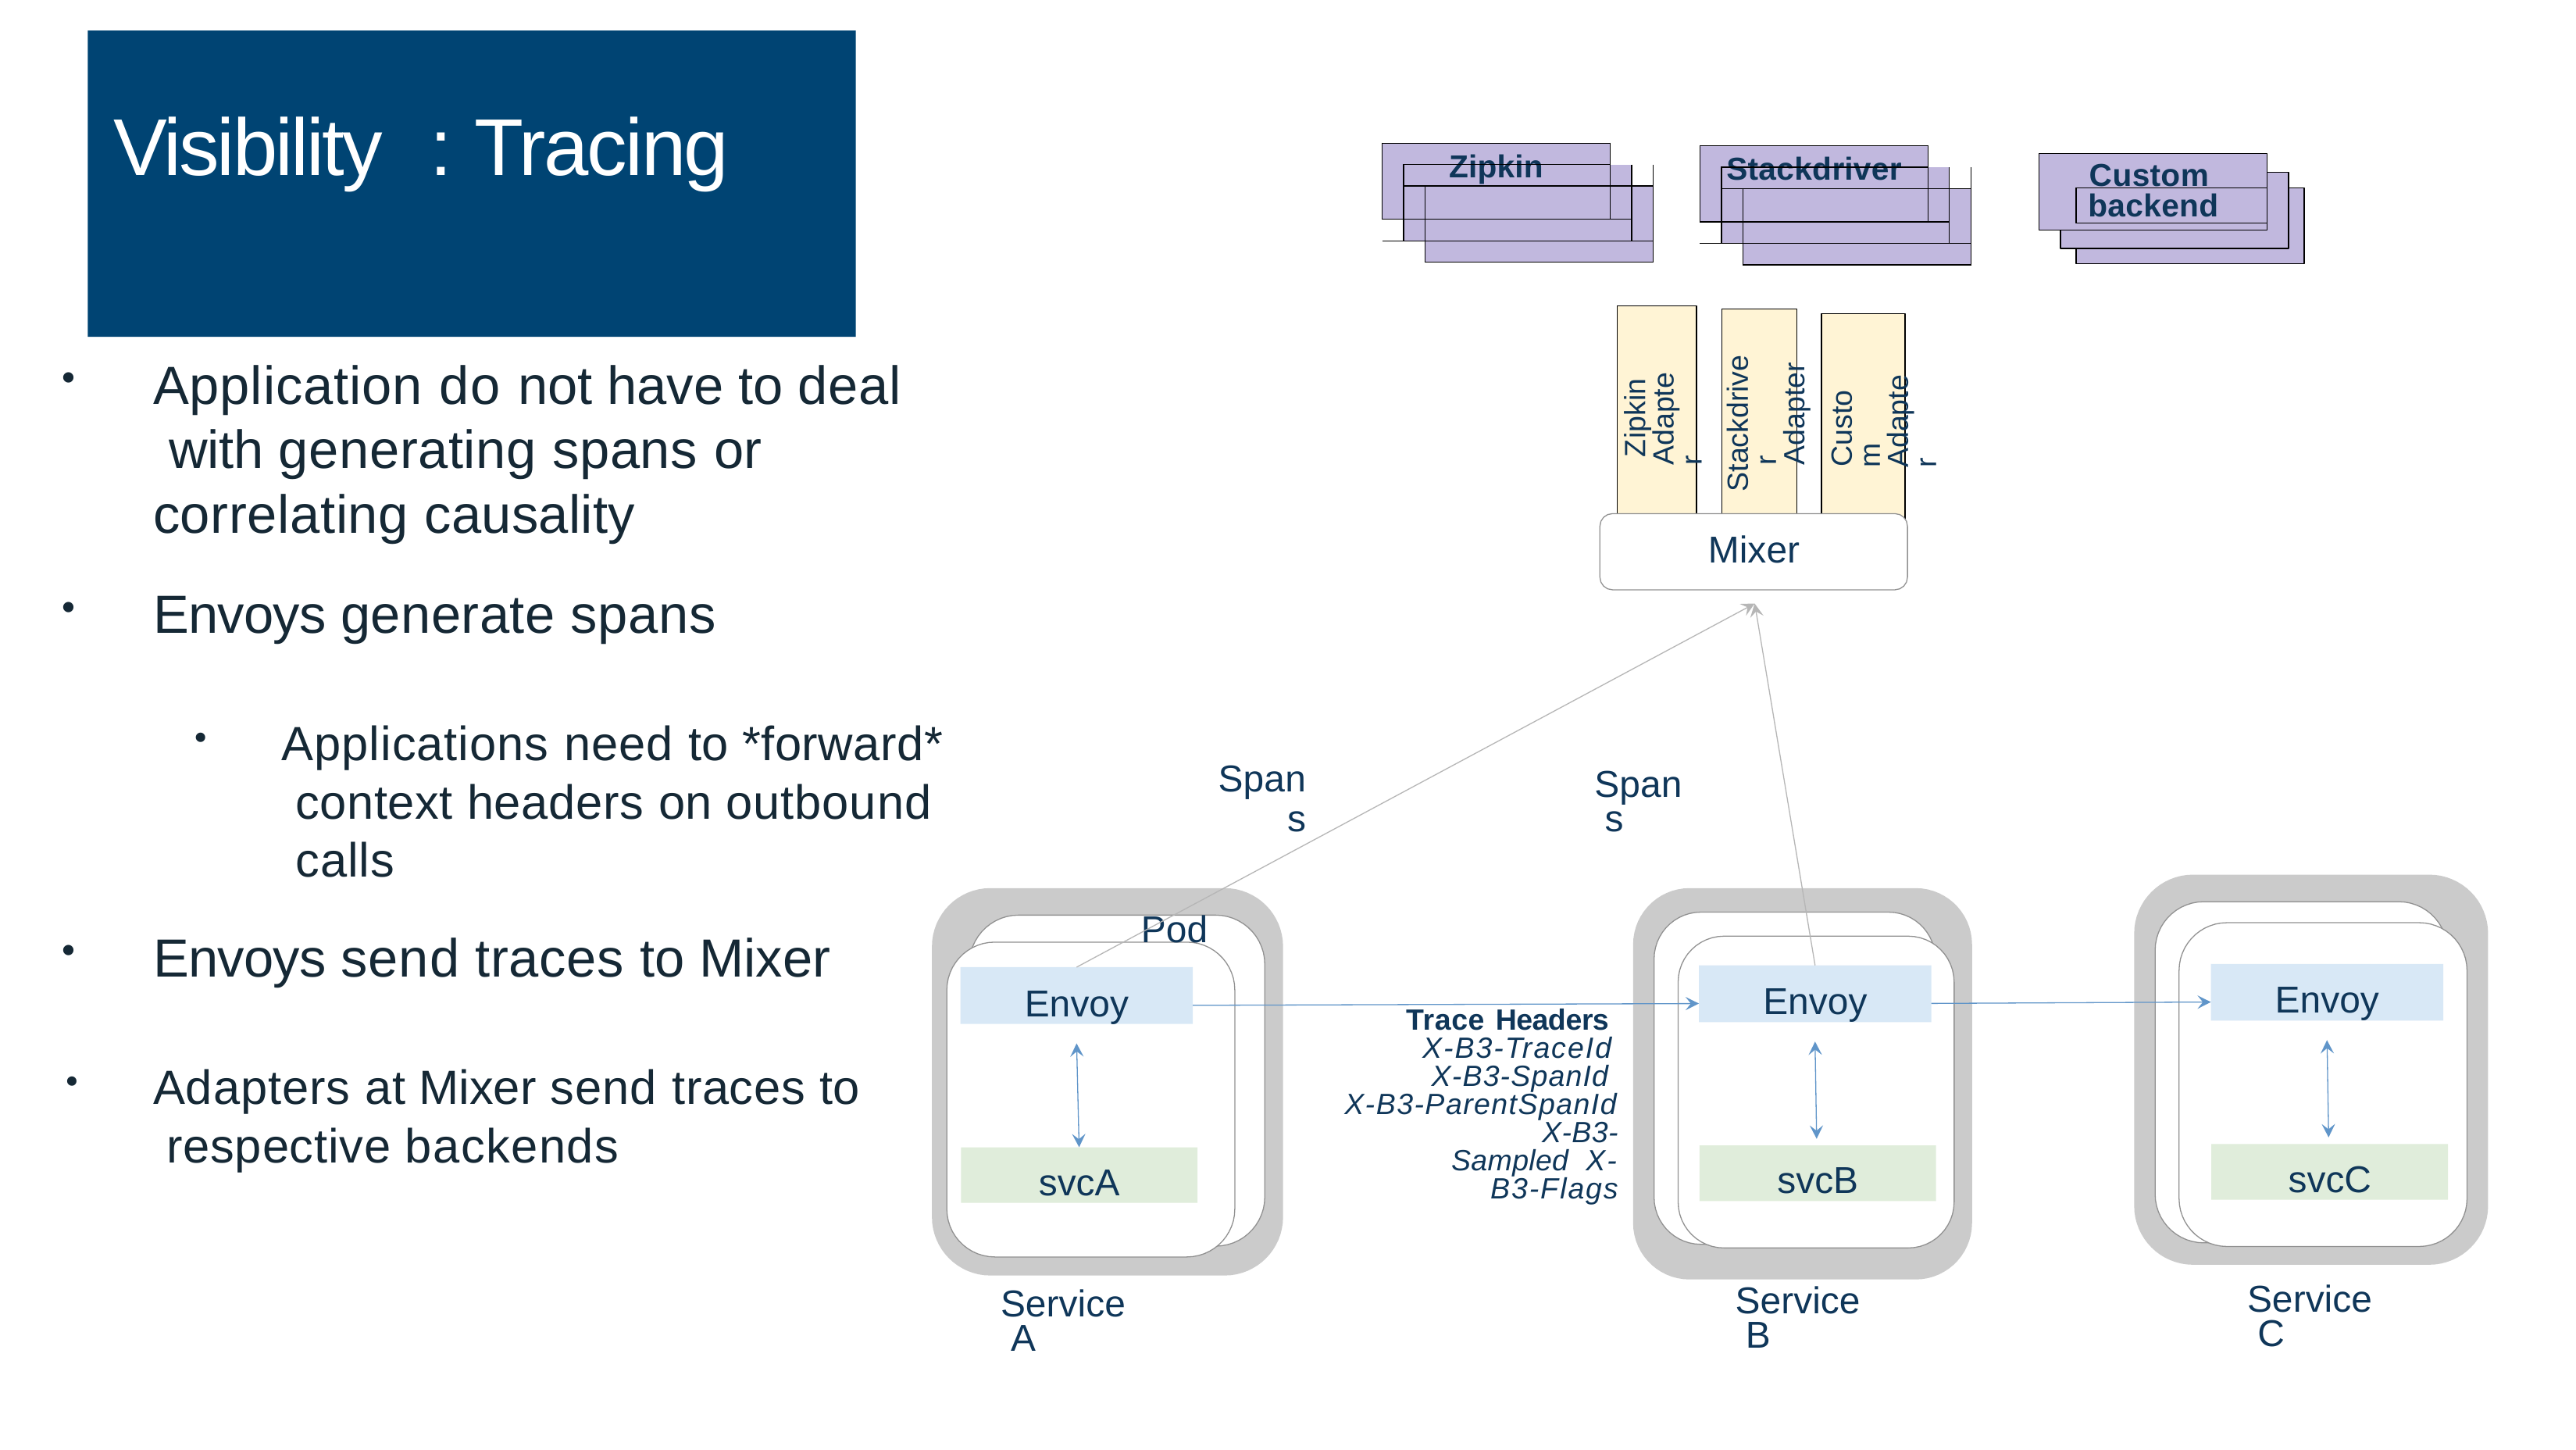

# Visibility	:	Tracing
|  |  |  |  |  |
| --- | --- | --- | --- | --- |
|  | Zipkin |  |  |  |
|  |  |  |  |  |
|  |  |  |  |  |
|  |  |  |  |  |
|  |  |  |  |  |
| --- | --- | --- | --- | --- |
|  | Stackdriver |  |  |  |
|  |  |  |  |  |
|  |  |  |  |  |
|  |  |  |  |  |
Custom

Prometheu  s
InfluxDB
backend
Prometheu  s
InfluxDB

Stackdriver  Adapter
Application do not have to deal  with generating spans or  correlating causality
Zipkin  Adapter
Custom  Adapter

Mixer
Envoys generate spans

Applications need to *forward*  context headers on outbound  calls
Span  s
Span
s

Pod
Envoys send traces to Mixer
Envoy
Envoy
Envoy

Trace Headers  X-B3-TraceId  X-B3-SpanId
X-B3-ParentSpanId  X-B3-Sampled  X-B3-Flags

Adapters at Mixer send traces to  respective backends
svcC
svcB
svcA
Service  C
Service  B
Service  A